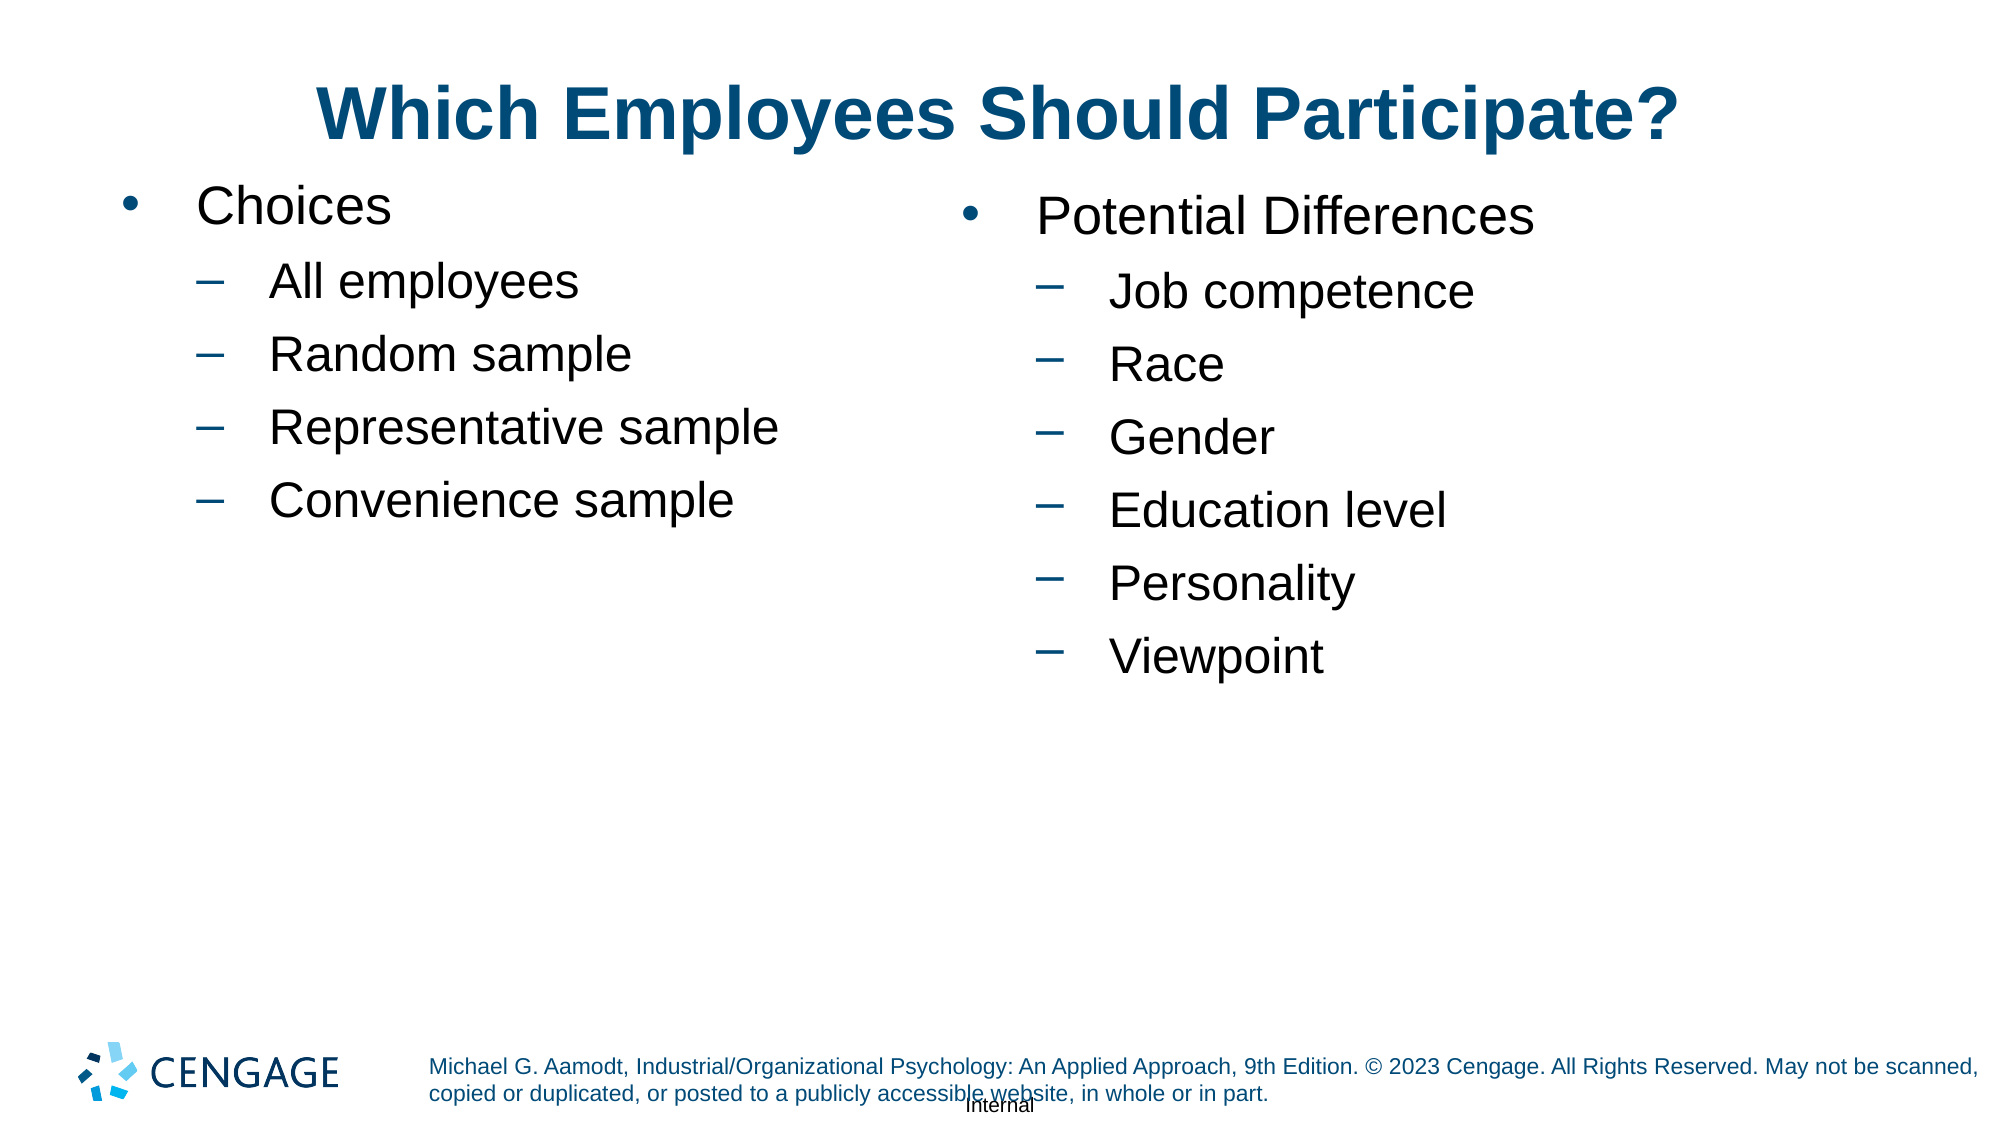

# Which Employees Should Participate?
Choices
All employees
Random sample
Representative sample
Convenience sample
Potential Differences
Job competence
Race
Gender
Education level
Personality
Viewpoint